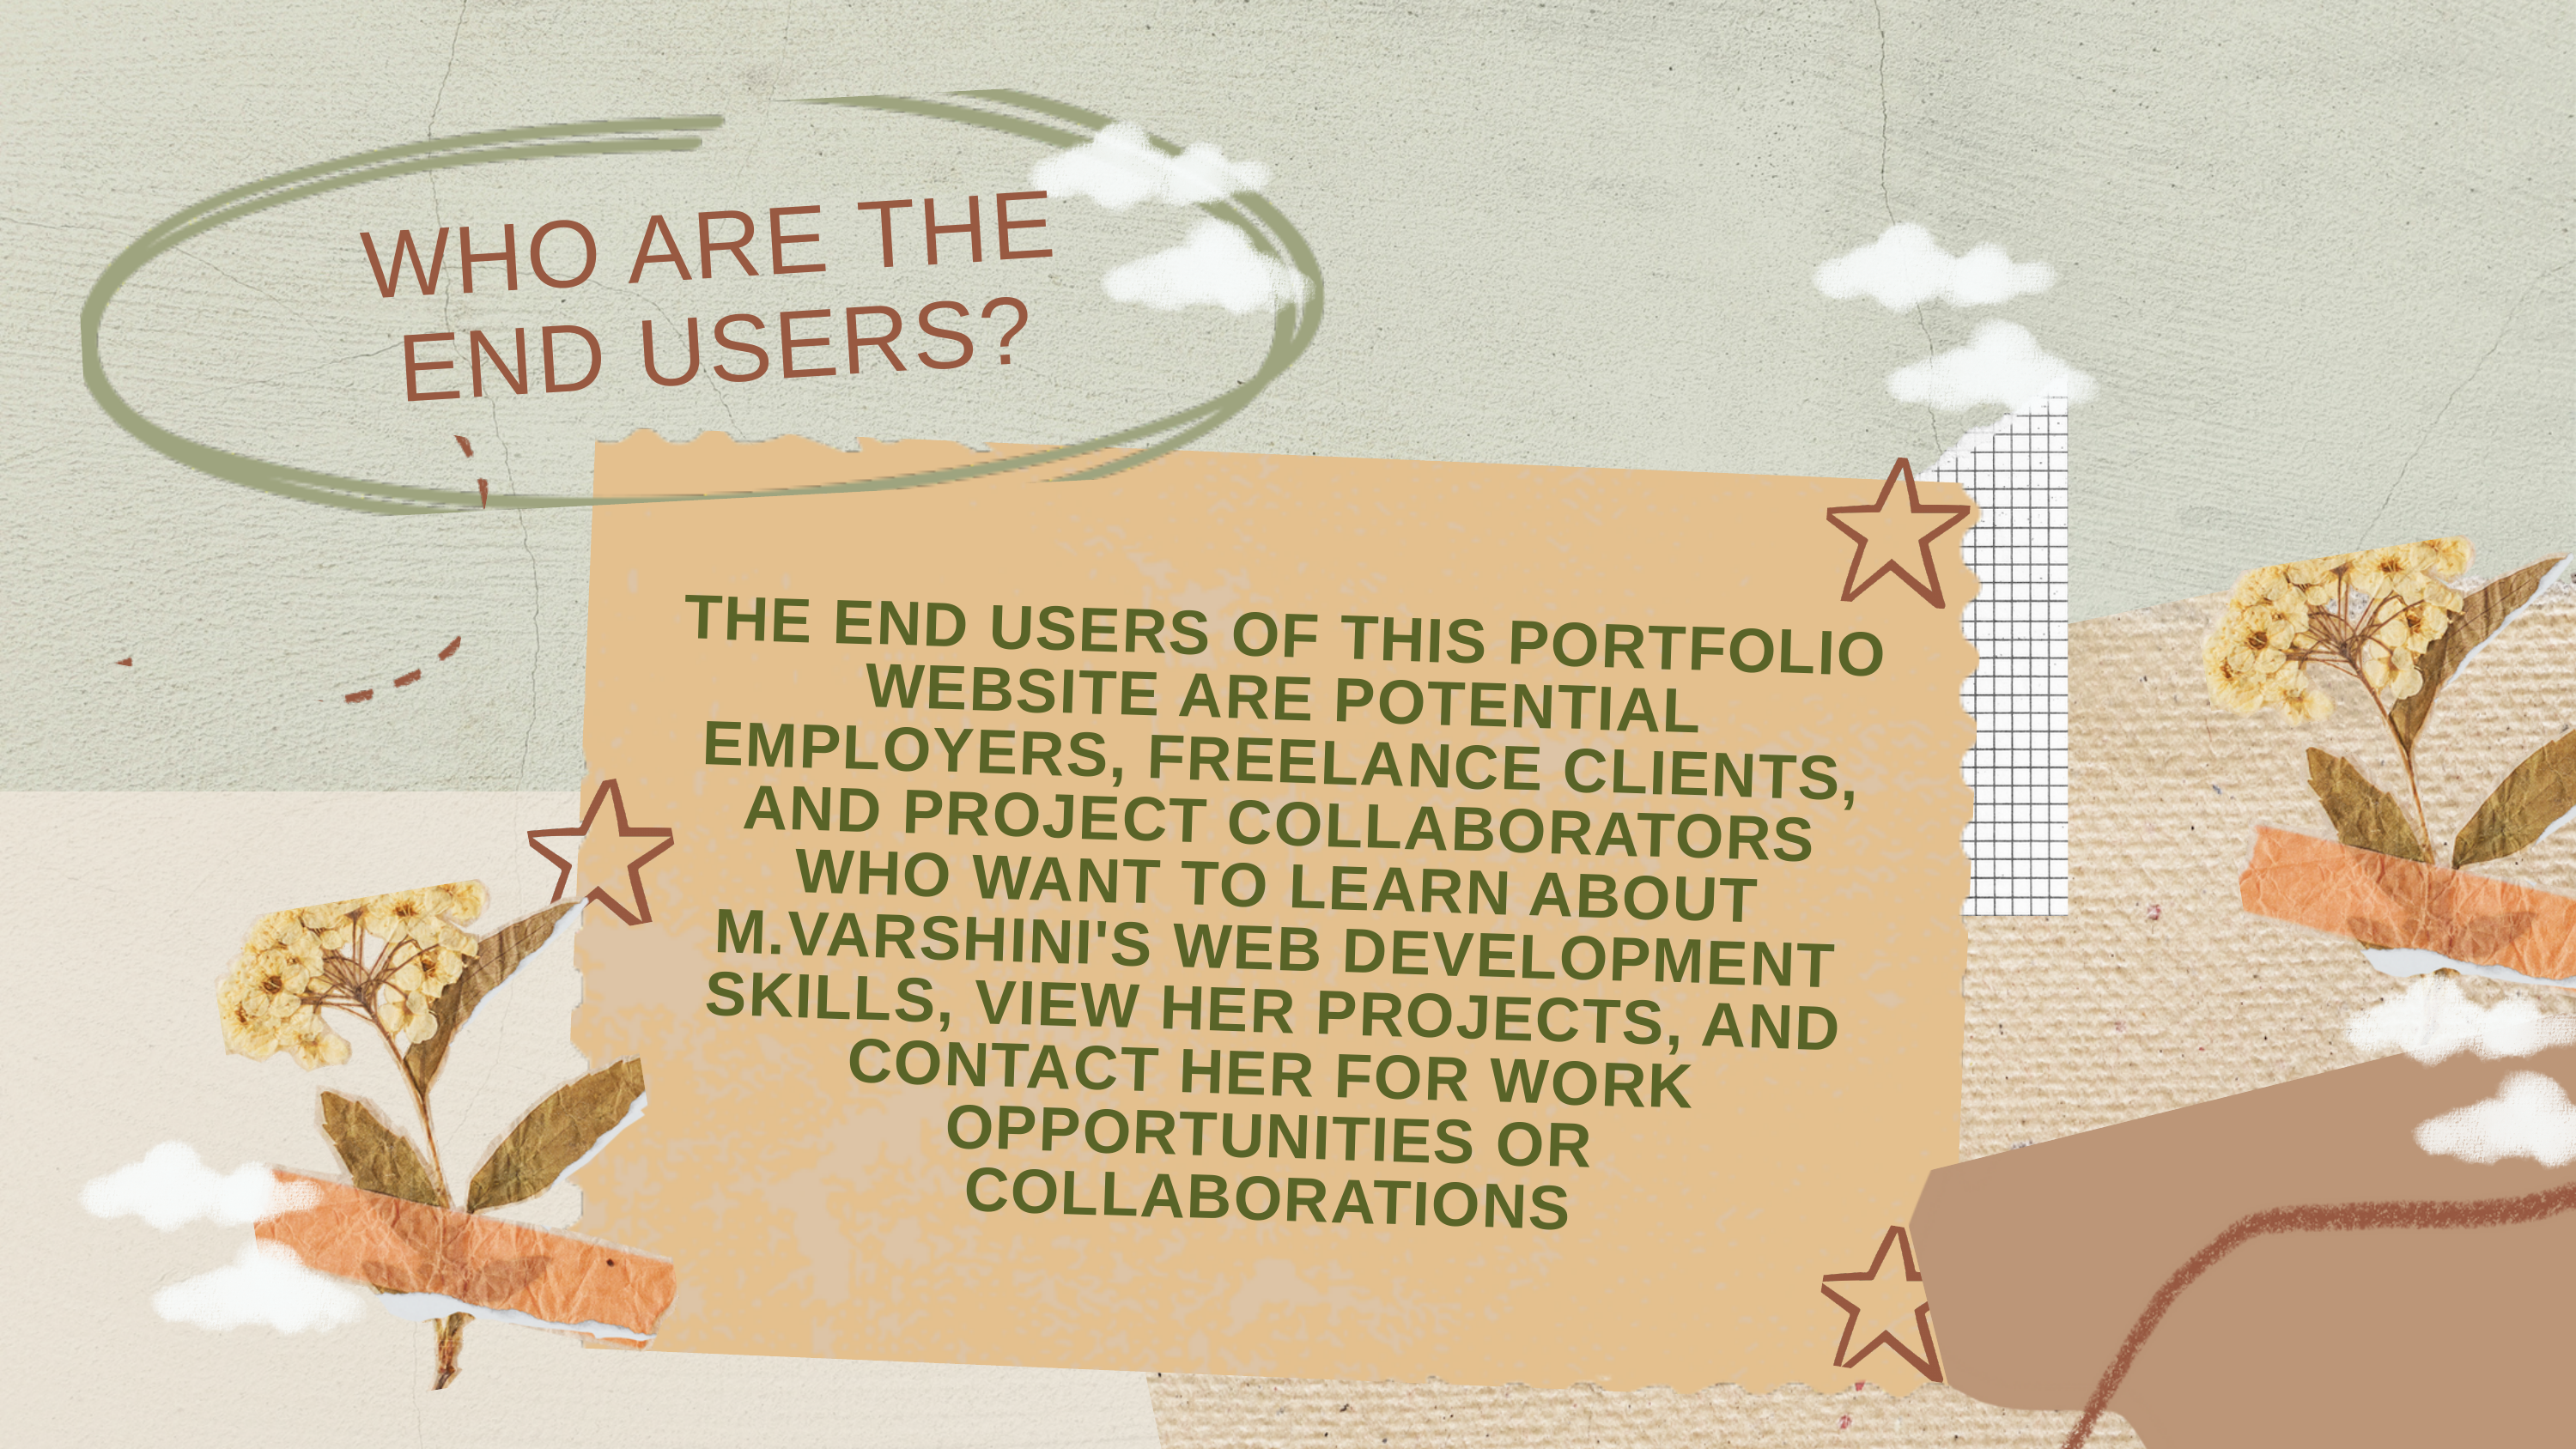

WHO ARE THE END USERS?

THE END USERS OF THIS PORTFOLIO WEBSITE ARE POTENTIAL EMPLOYERS, FREELANCE CLIENTS, AND PROJECT COLLABORATORS WHO WANT TO LEARN ABOUT M.VARSHINI'S WEB DEVELOPMENT SKILLS, VIEW HER PROJECTS, AND CONTACT HER FOR WORK OPPORTUNITIES OR COLLABORATIONS